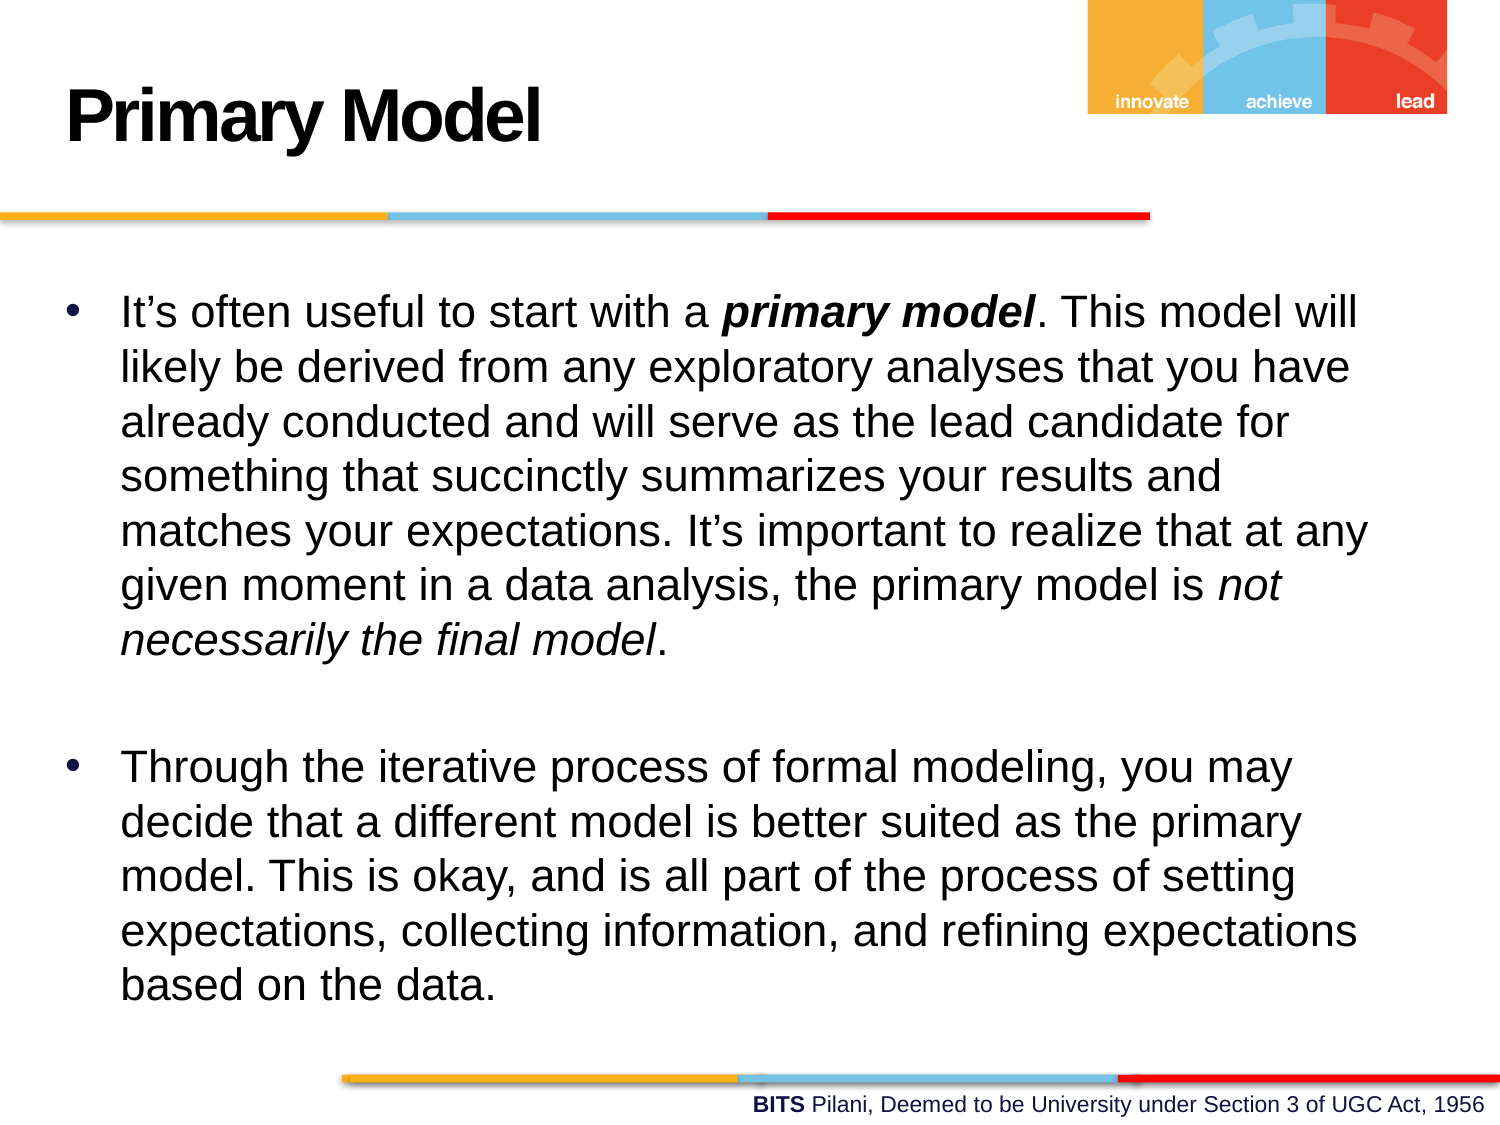

Primary Model
It’s often useful to start with a primary model. This model will likely be derived from any exploratory analyses that you have already conducted and will serve as the lead candidate for something that succinctly summarizes your results and matches your expectations. It’s important to realize that at any given moment in a data analysis, the primary model is not necessarily the final model.

Through the iterative process of formal modeling, you may decide that a different model is better suited as the primary model. This is okay, and is all part of the process of setting expectations, collecting information, and refining expectations based on the data.